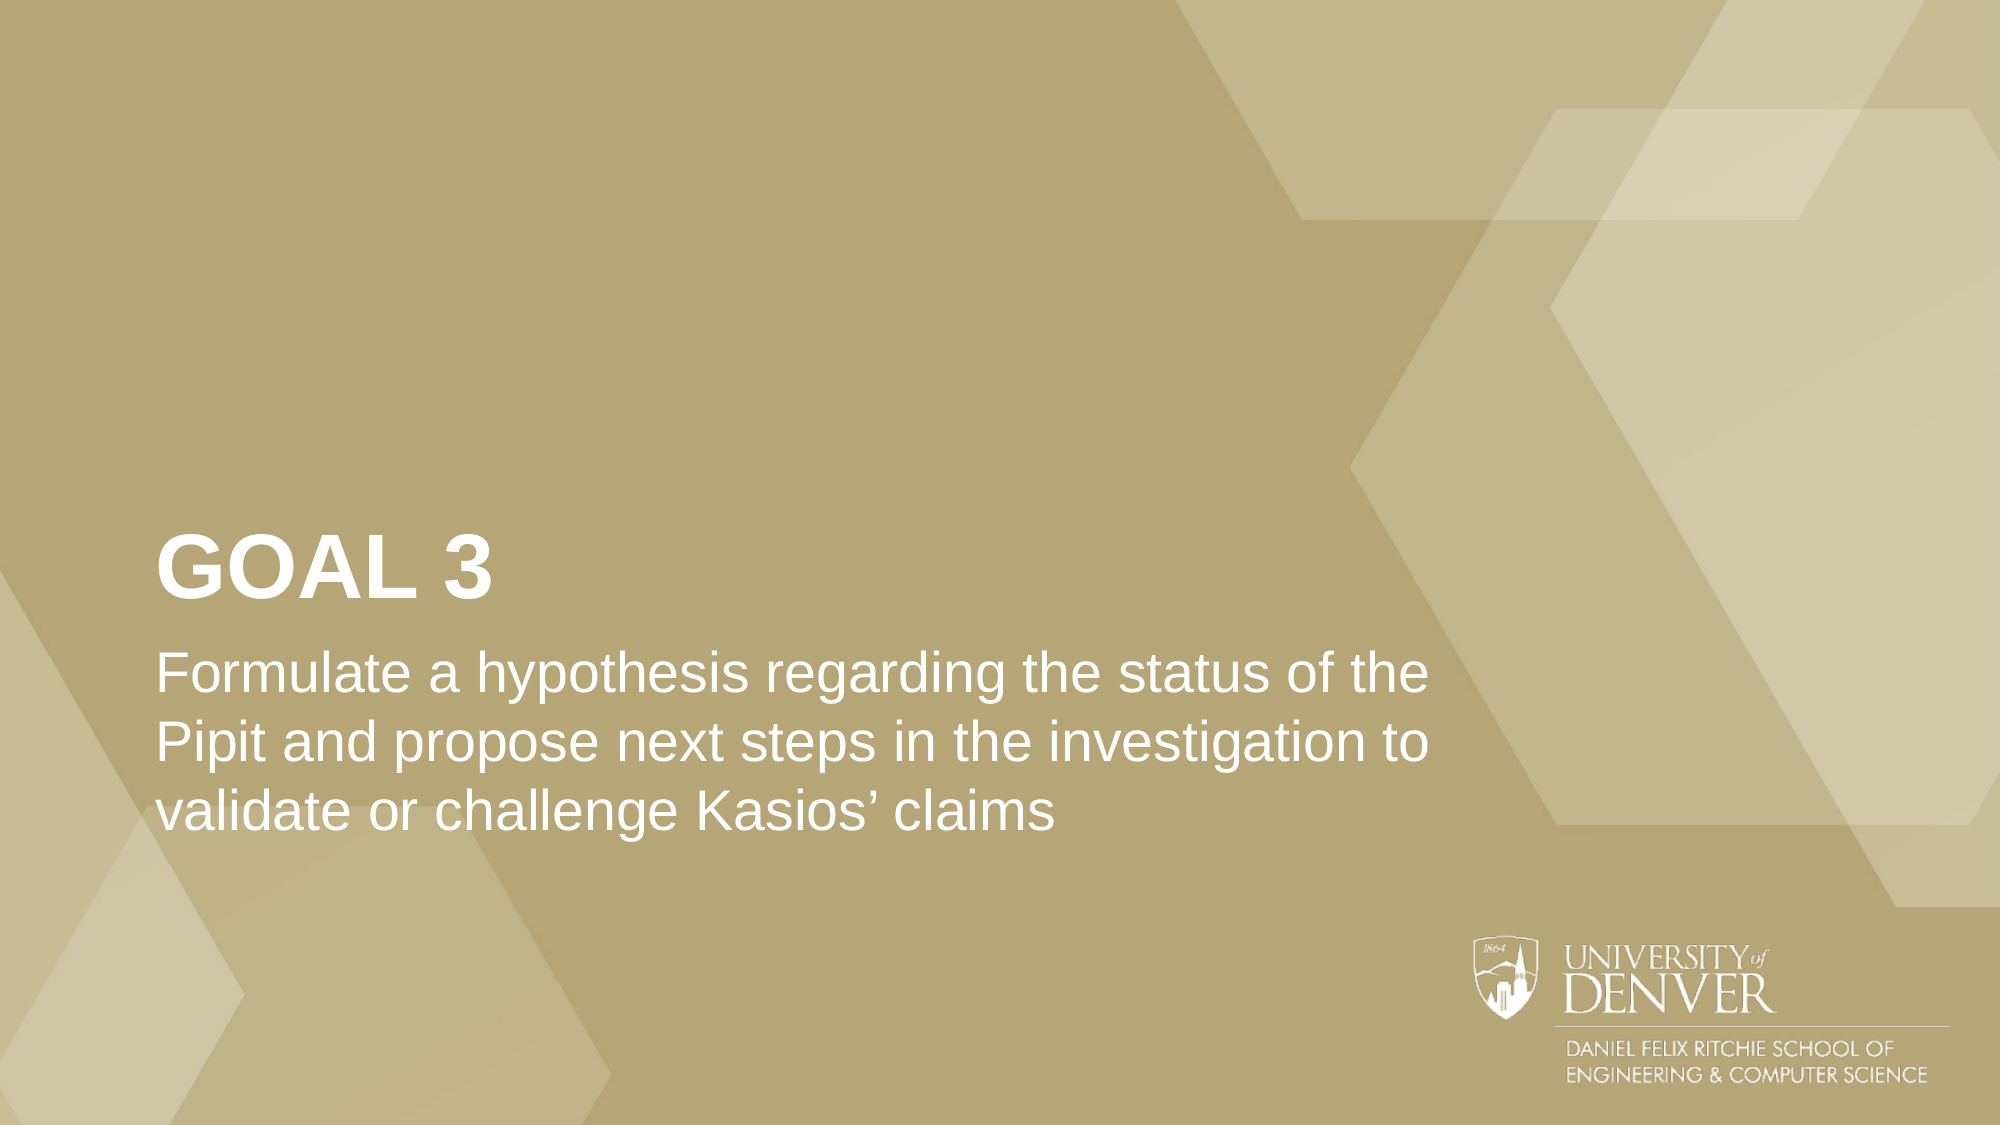

# GOAL 3
Formulate a hypothesis regarding the status of the Pipit and propose next steps in the investigation to validate or challenge Kasios’ claims